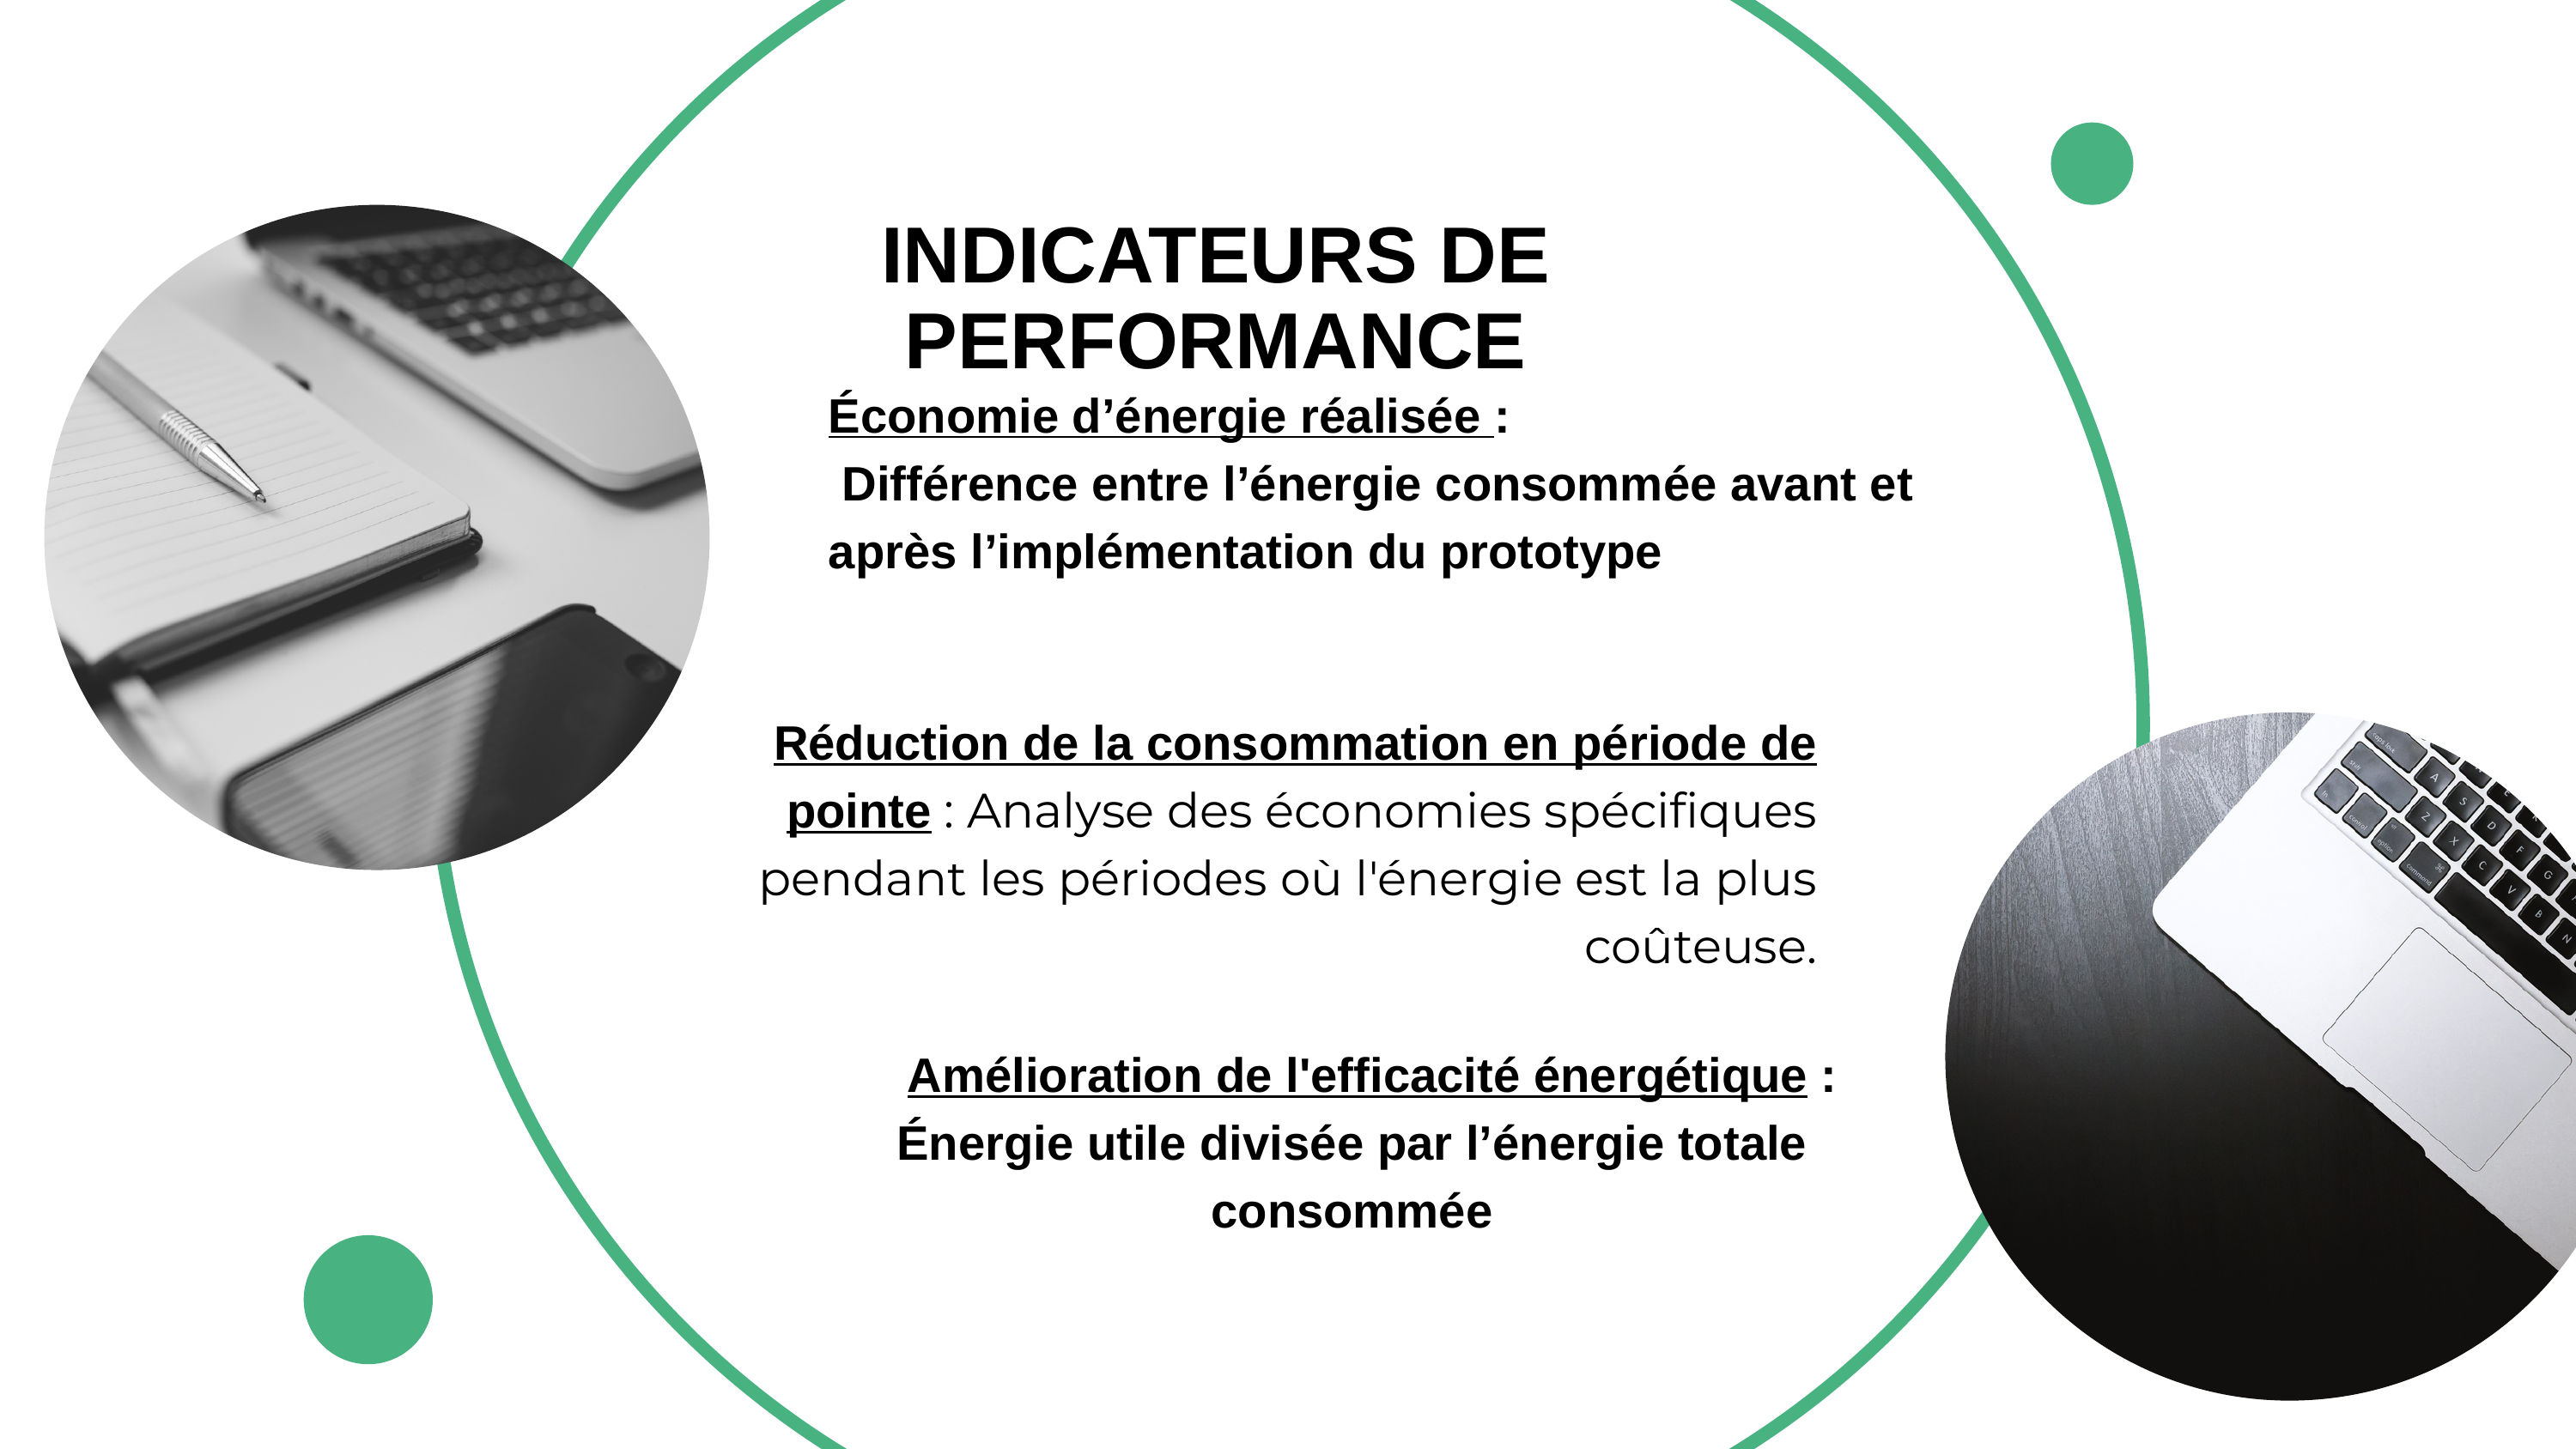

INDICATEURS DE PERFORMANCE
Économie d’énergie réalisée :
 Différence entre l’énergie consommée avant et après l’implémentation du prototype
Réduction de la consommation en période de pointe : Analyse des économies spécifiques pendant les périodes où l'énergie est la plus coûteuse.

   Amélioration de l'efficacité énergétique : Énergie utile divisée par l’énergie totale consommée